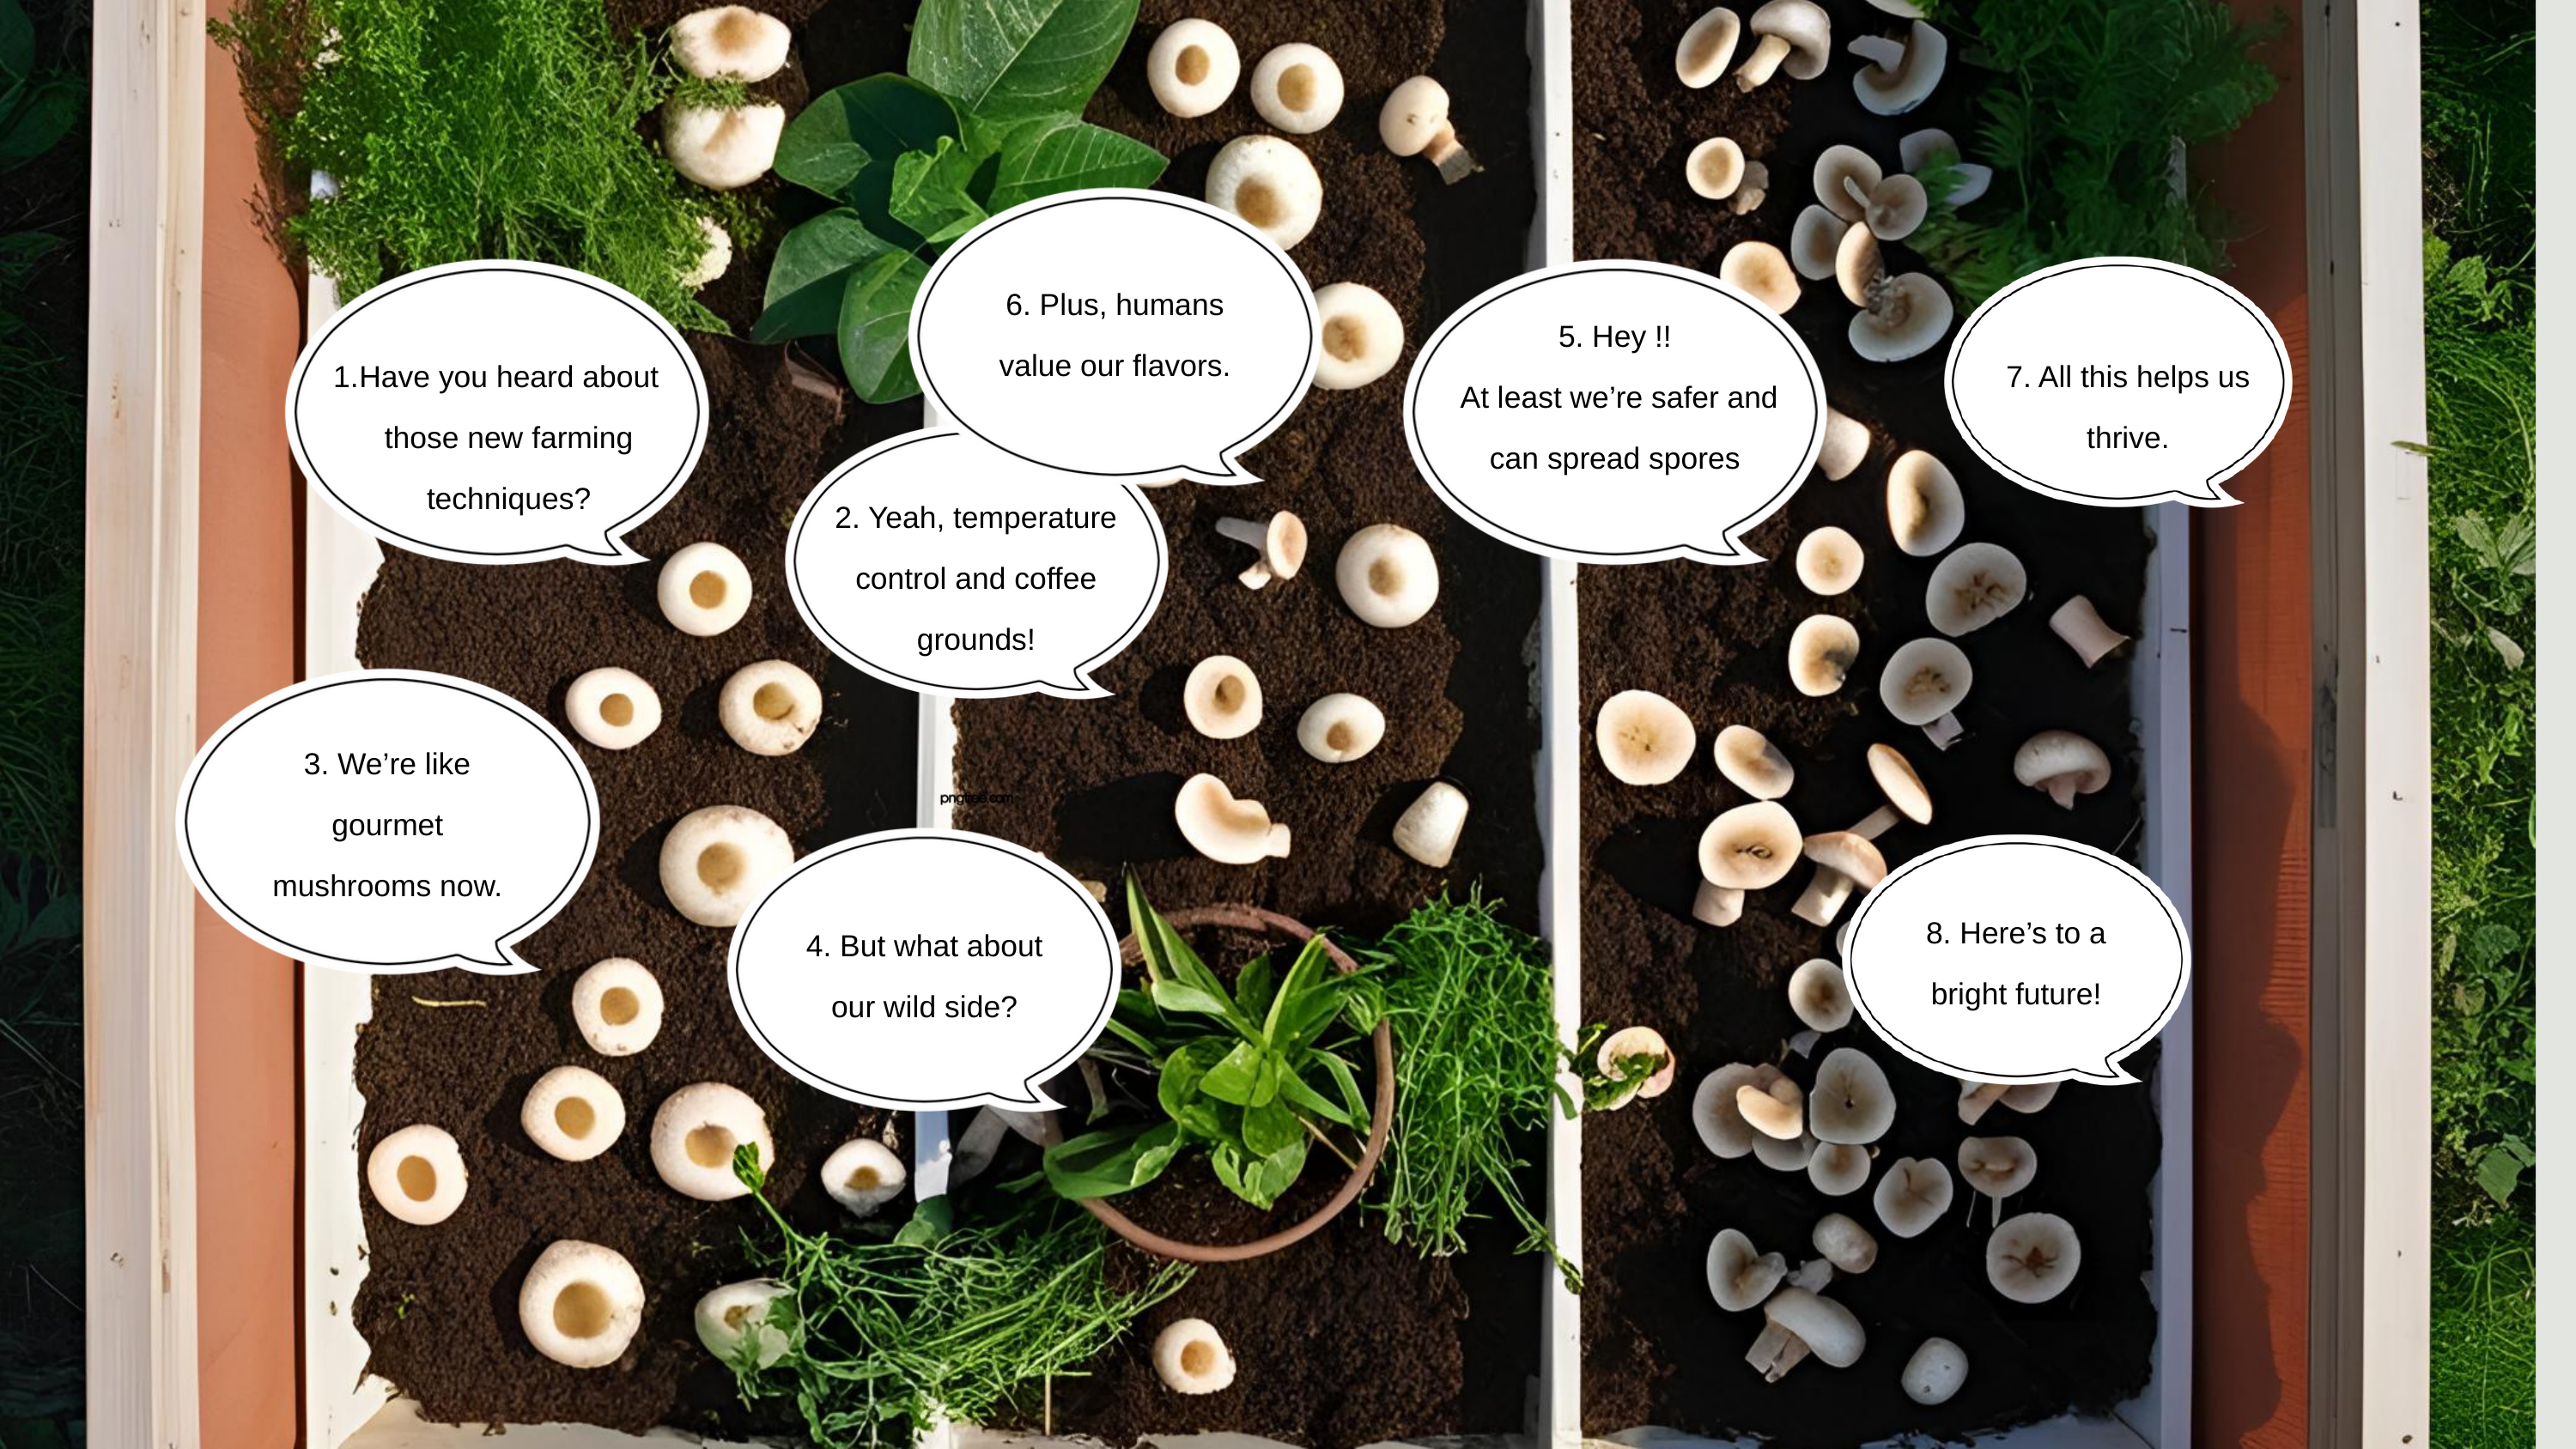

6. Plus, humans value our flavors.

5. Hey !!
 At least we’re safer and can spread spores

Have you heard about those new farming techniques?

7. All this helps us thrive.
2. Yeah, temperature control and coffee grounds!

3. We’re like gourmet mushrooms now.

8. Here’s to a bright future!
4. But what about our wild side?